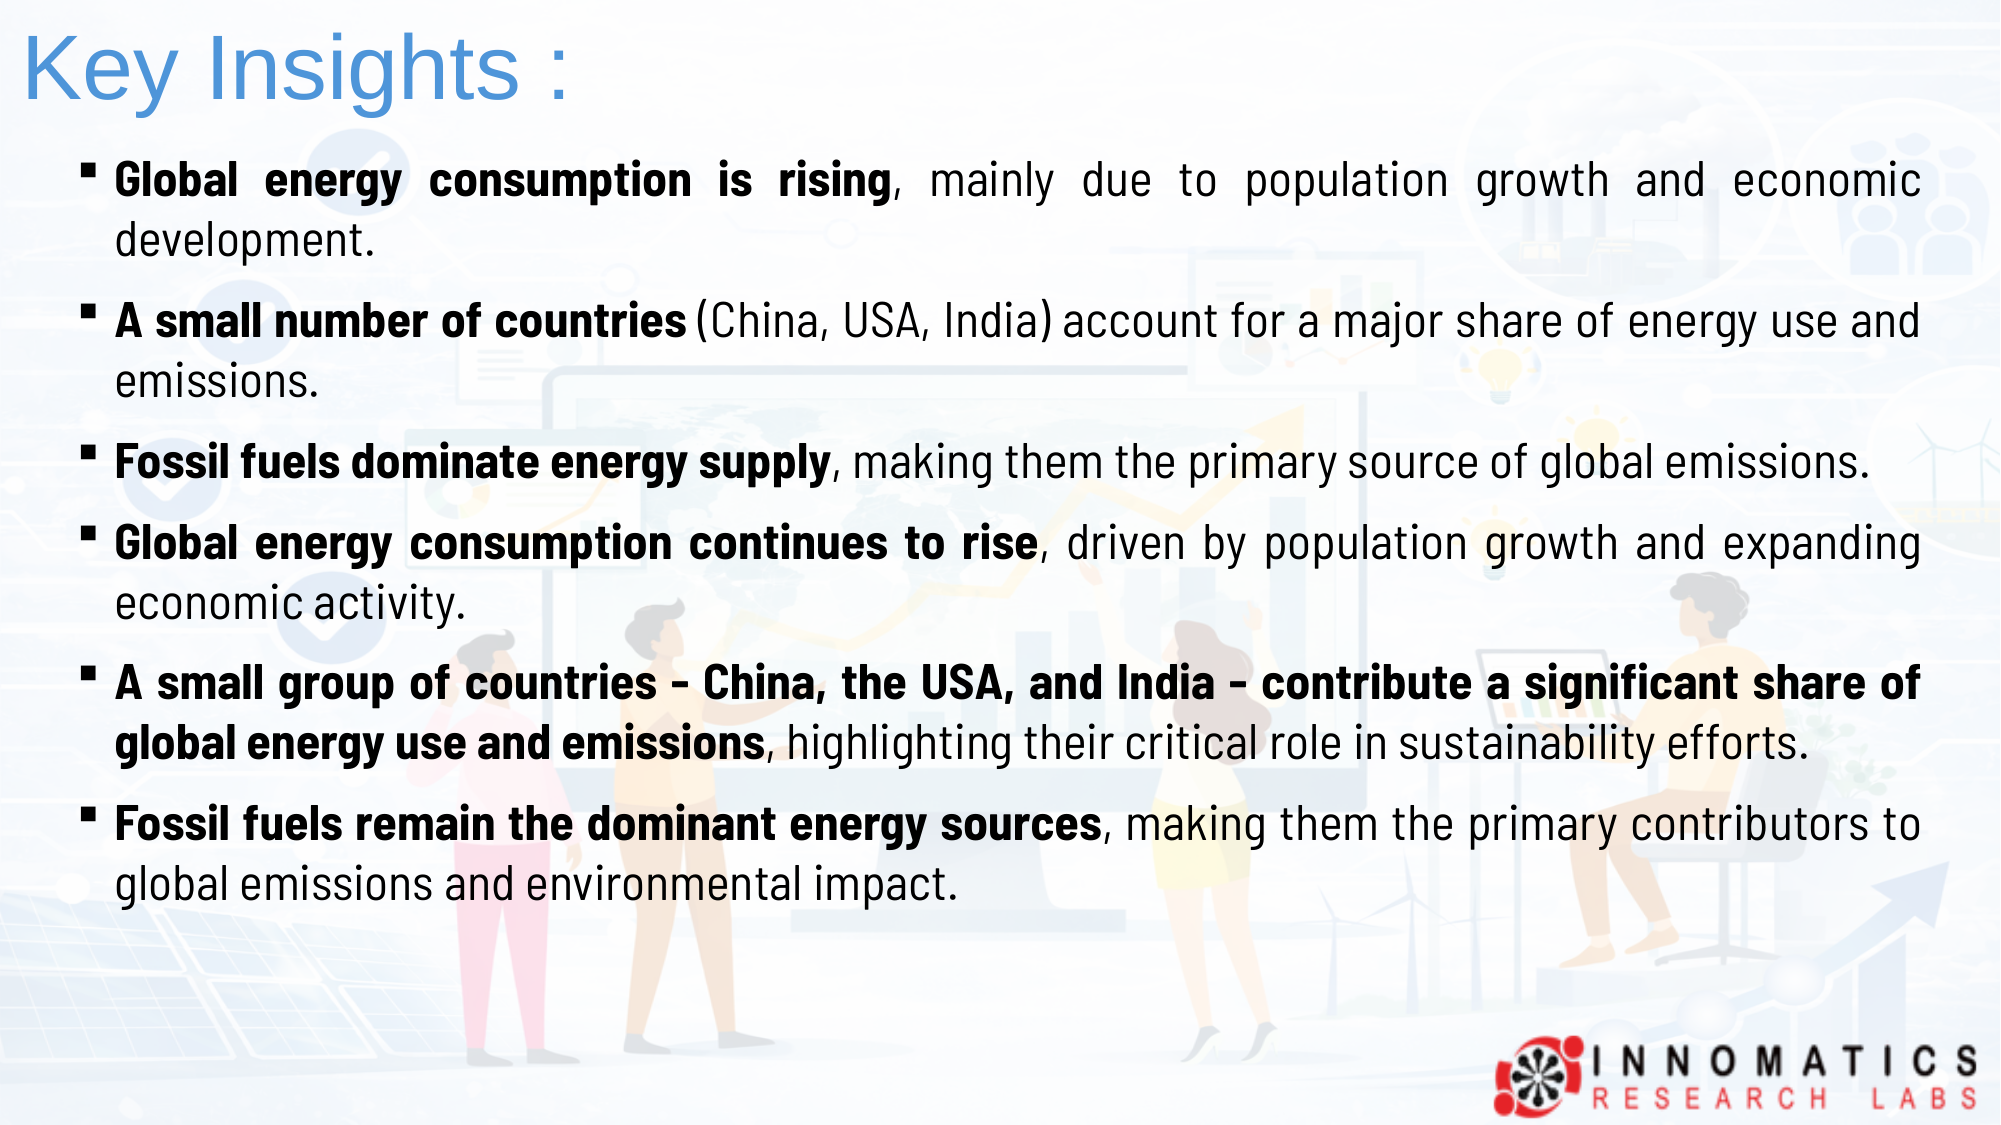

Key Insights :
Global energy consumption is rising, mainly due to population growth and economic development.
A small number of countries (China, USA, India) account for a major share of energy use and emissions.
Fossil fuels dominate energy supply, making them the primary source of global emissions.
Global energy consumption continues to rise, driven by population growth and expanding economic activity.
A small group of countries - China, the USA, and India - contribute a significant share of global energy use and emissions, highlighting their critical role in sustainability efforts.
Fossil fuels remain the dominant energy sources, making them the primary contributors to global emissions and environmental impact.